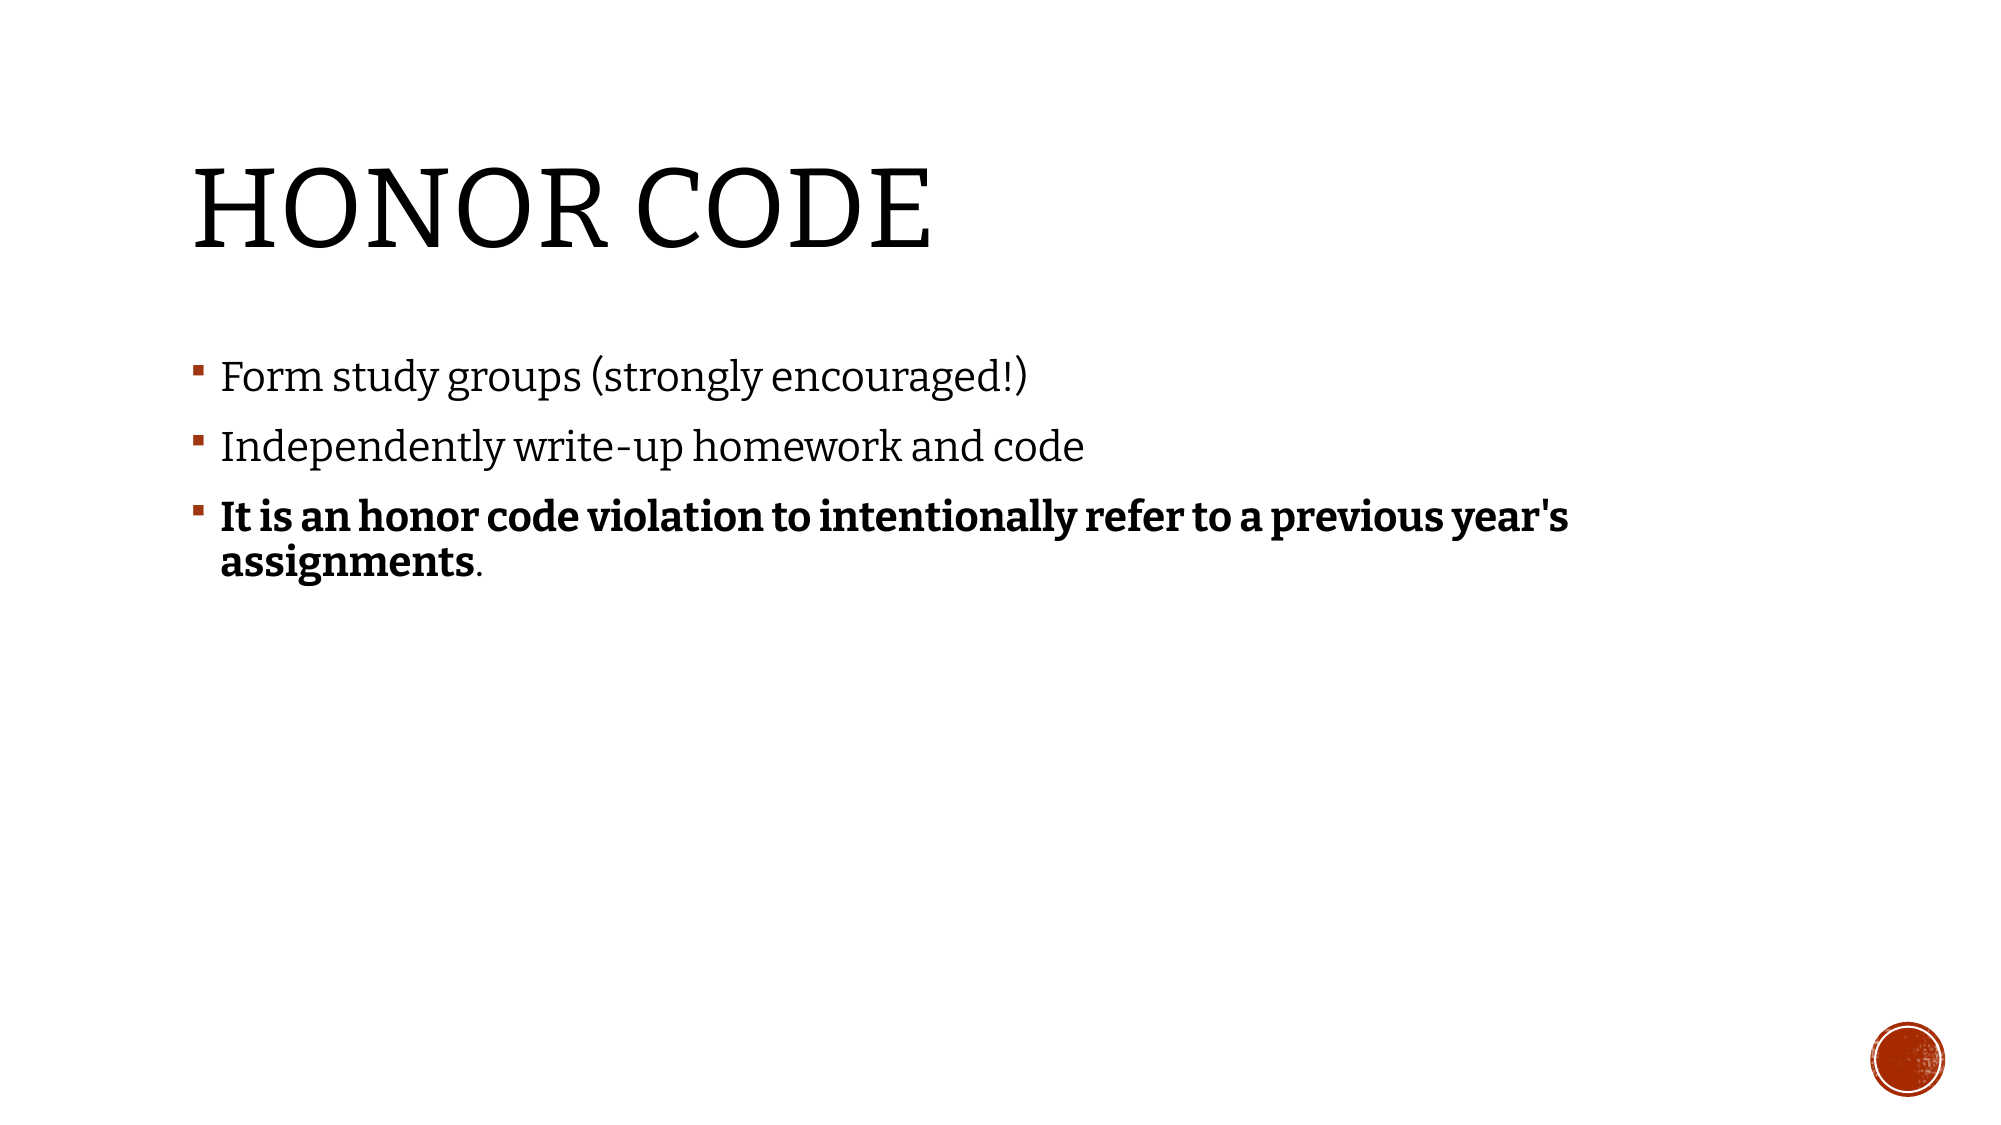

# Honor code
Form study groups (strongly encouraged!)
Independently write-up homework and code
It is an honor code violation to intentionally refer to a previous year's assignments.